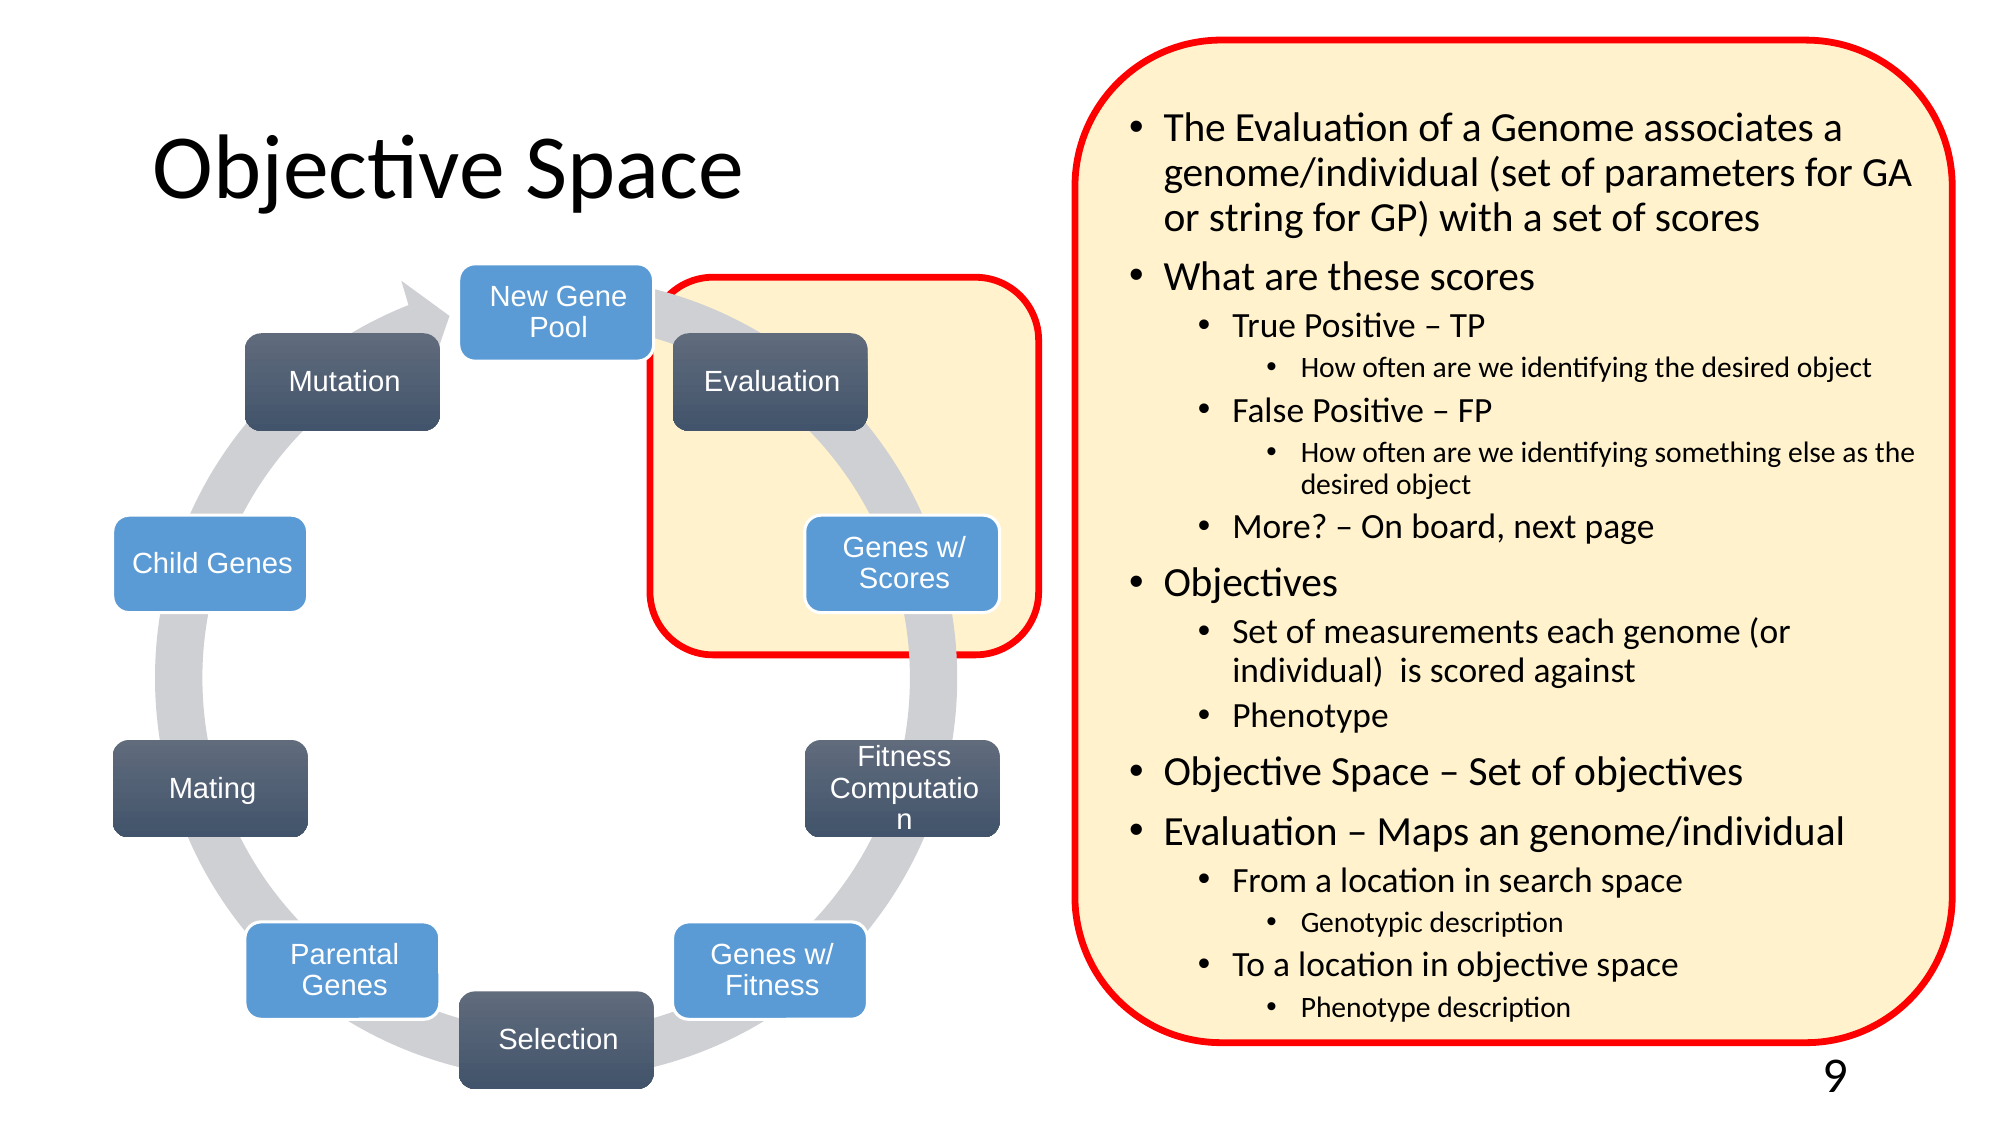

# Objective Space
The Evaluation of a Genome associates a genome/individual (set of parameters for GA or string for GP) with a set of scores
What are these scores
True Positive – TP
How often are we identifying the desired object
False Positive – FP
How often are we identifying something else as the desired object
More? – On board, next page
Objectives
Set of measurements each genome (or individual)  is scored against
Phenotype
Objective Space – Set of objectives
Evaluation – Maps an genome/individual
From a location in search space
Genotypic description
To a location in objective space
Phenotype description

New Gene Pool
Evaluation
Genes w/ Scores
Fitness Computation
Genes w/ Fitness
Selection
Parental Genes
Mating
Child Genes
Mutation

9